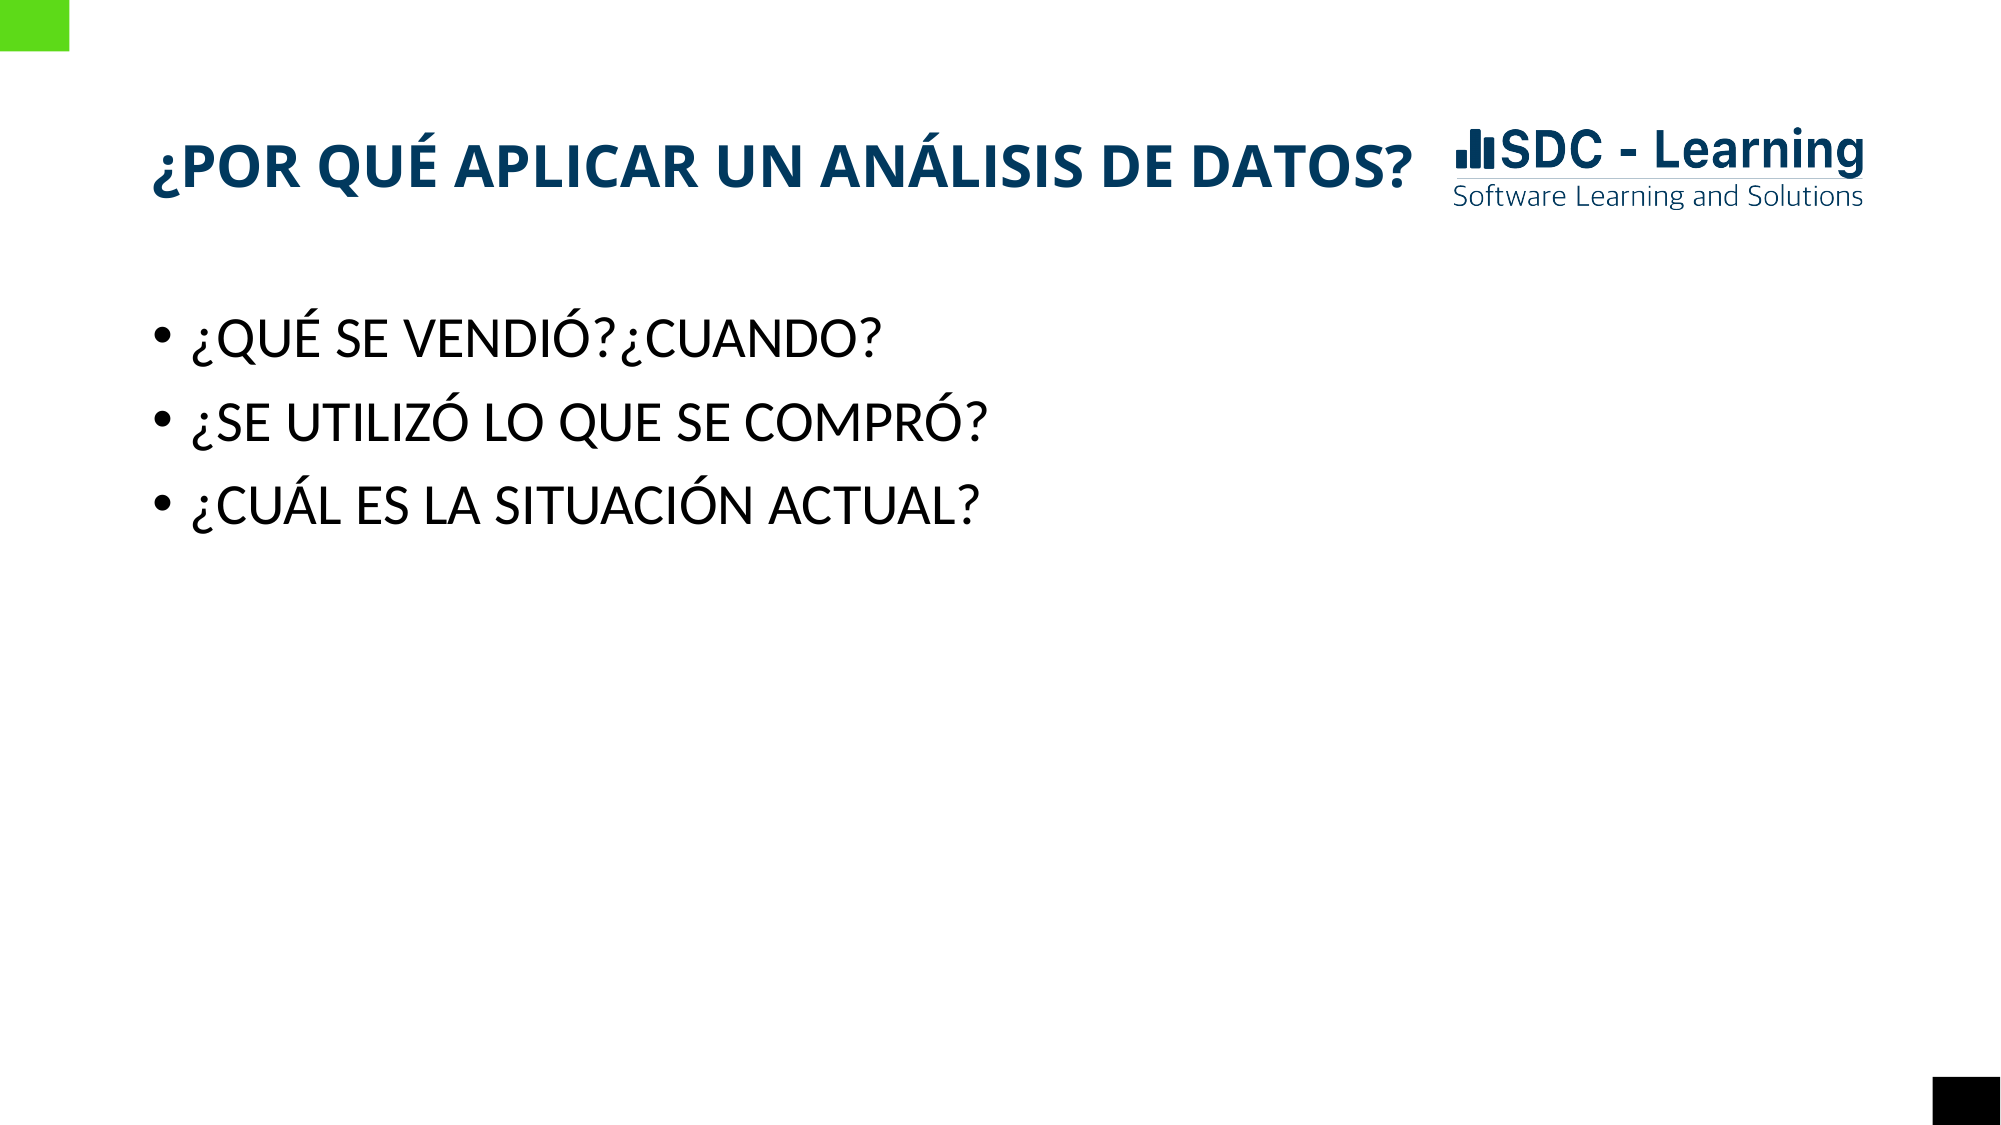

# ¿POR QUÉ APLICAR UN ANÁLISIS DE DATOS?
¿QUÉ SE VENDIÓ?¿CUANDO?
¿SE UTILIZÓ LO QUE SE COMPRÓ?
¿CUÁL ES LA SITUACIÓN ACTUAL?